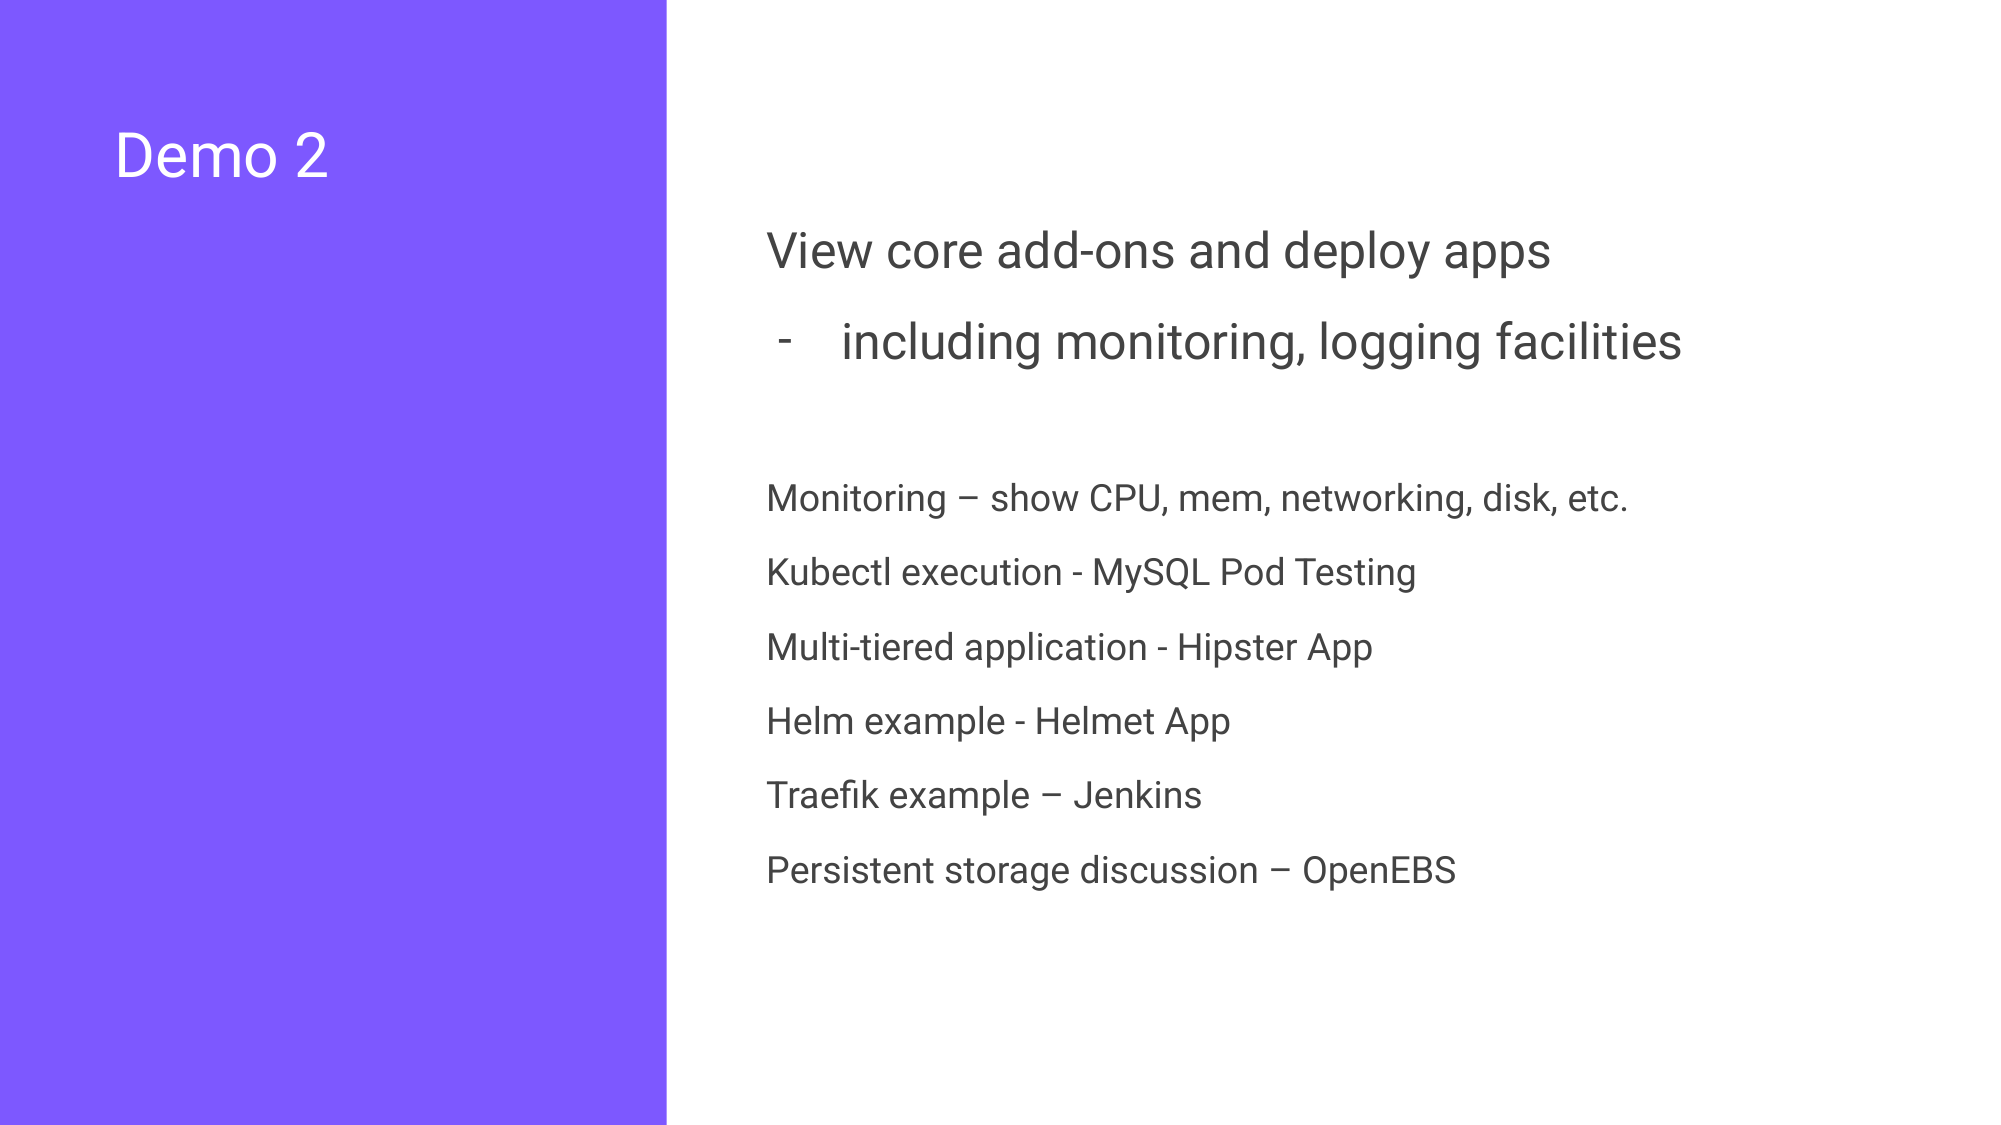

# Demo 2
View core add-ons and deploy apps
including monitoring, logging facilities

Monitoring – show CPU, mem, networking, disk, etc.
Kubectl execution - MySQL Pod Testing
Multi-tiered application - Hipster App
Helm example - Helmet App
Traefik example – Jenkins
Persistent storage discussion – OpenEBS